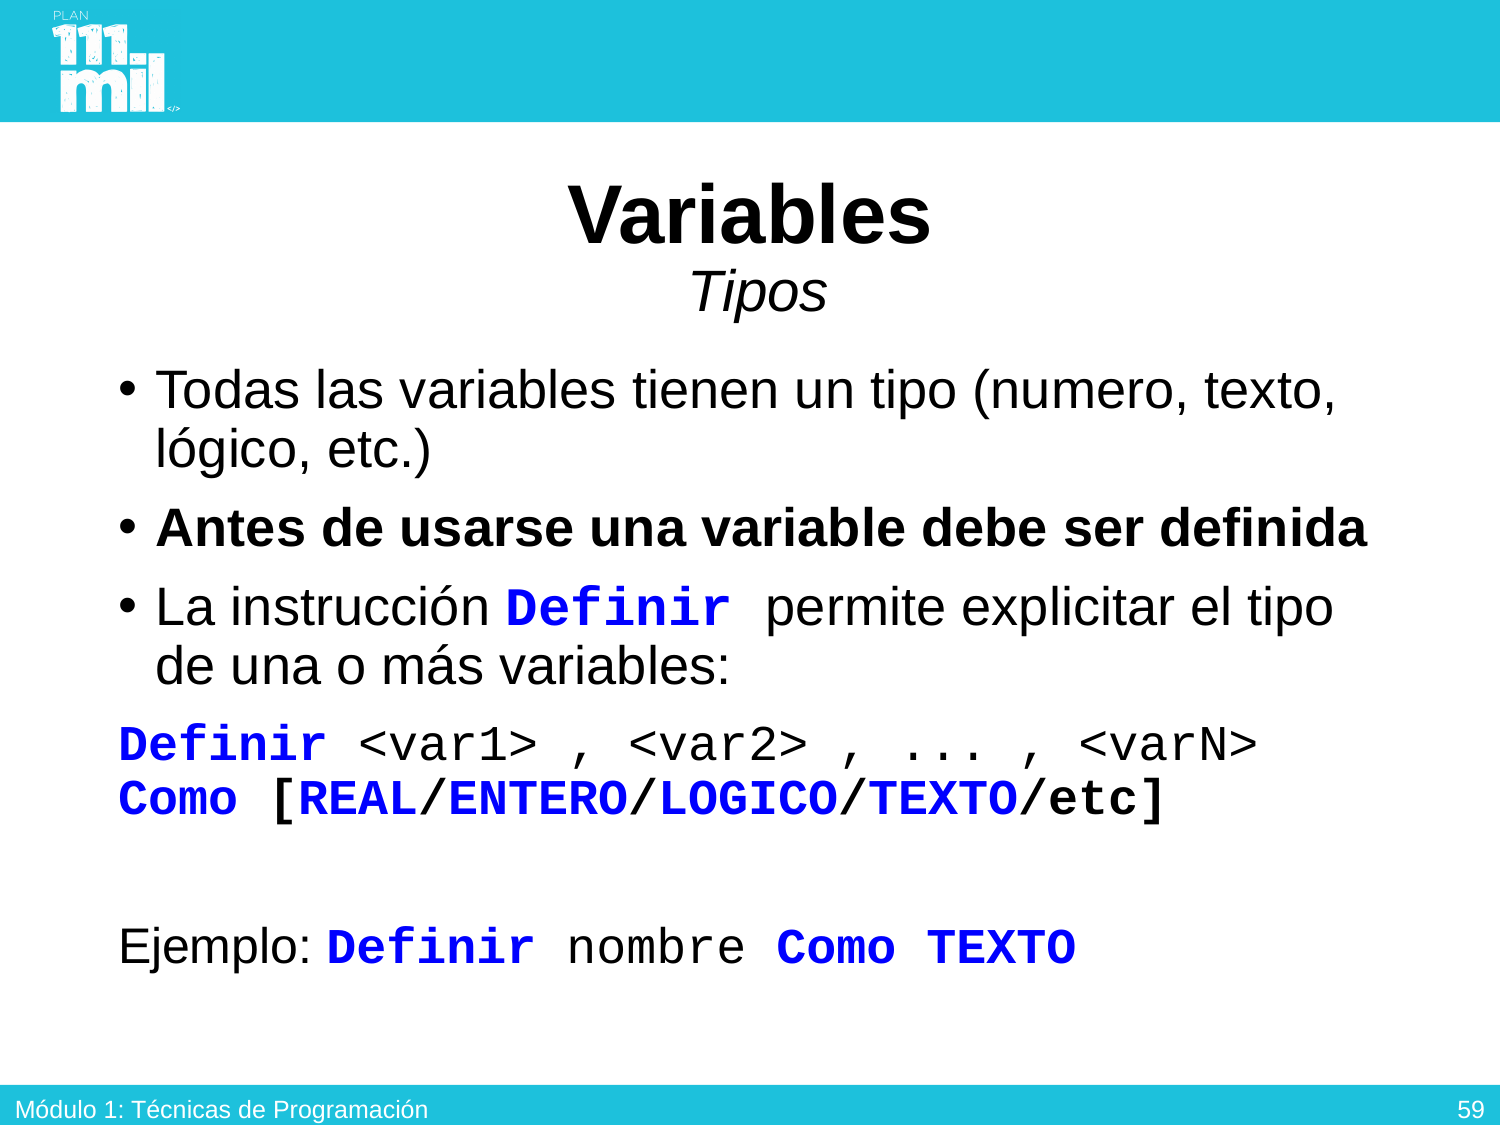

# Variables Tipos
Todas las variables tienen un tipo (numero, texto, lógico, etc.)
Antes de usarse una variable debe ser definida
La instrucción Definir permite explicitar el tipo de una o más variables:
Definir <var1> , <var2> , ... , <varN>  Como [REAL/ENTERO/LOGICO/TEXTO/etc]

Ejemplo: Definir nombre Como TEXTO

59
Módulo 1: Técnicas de Programación